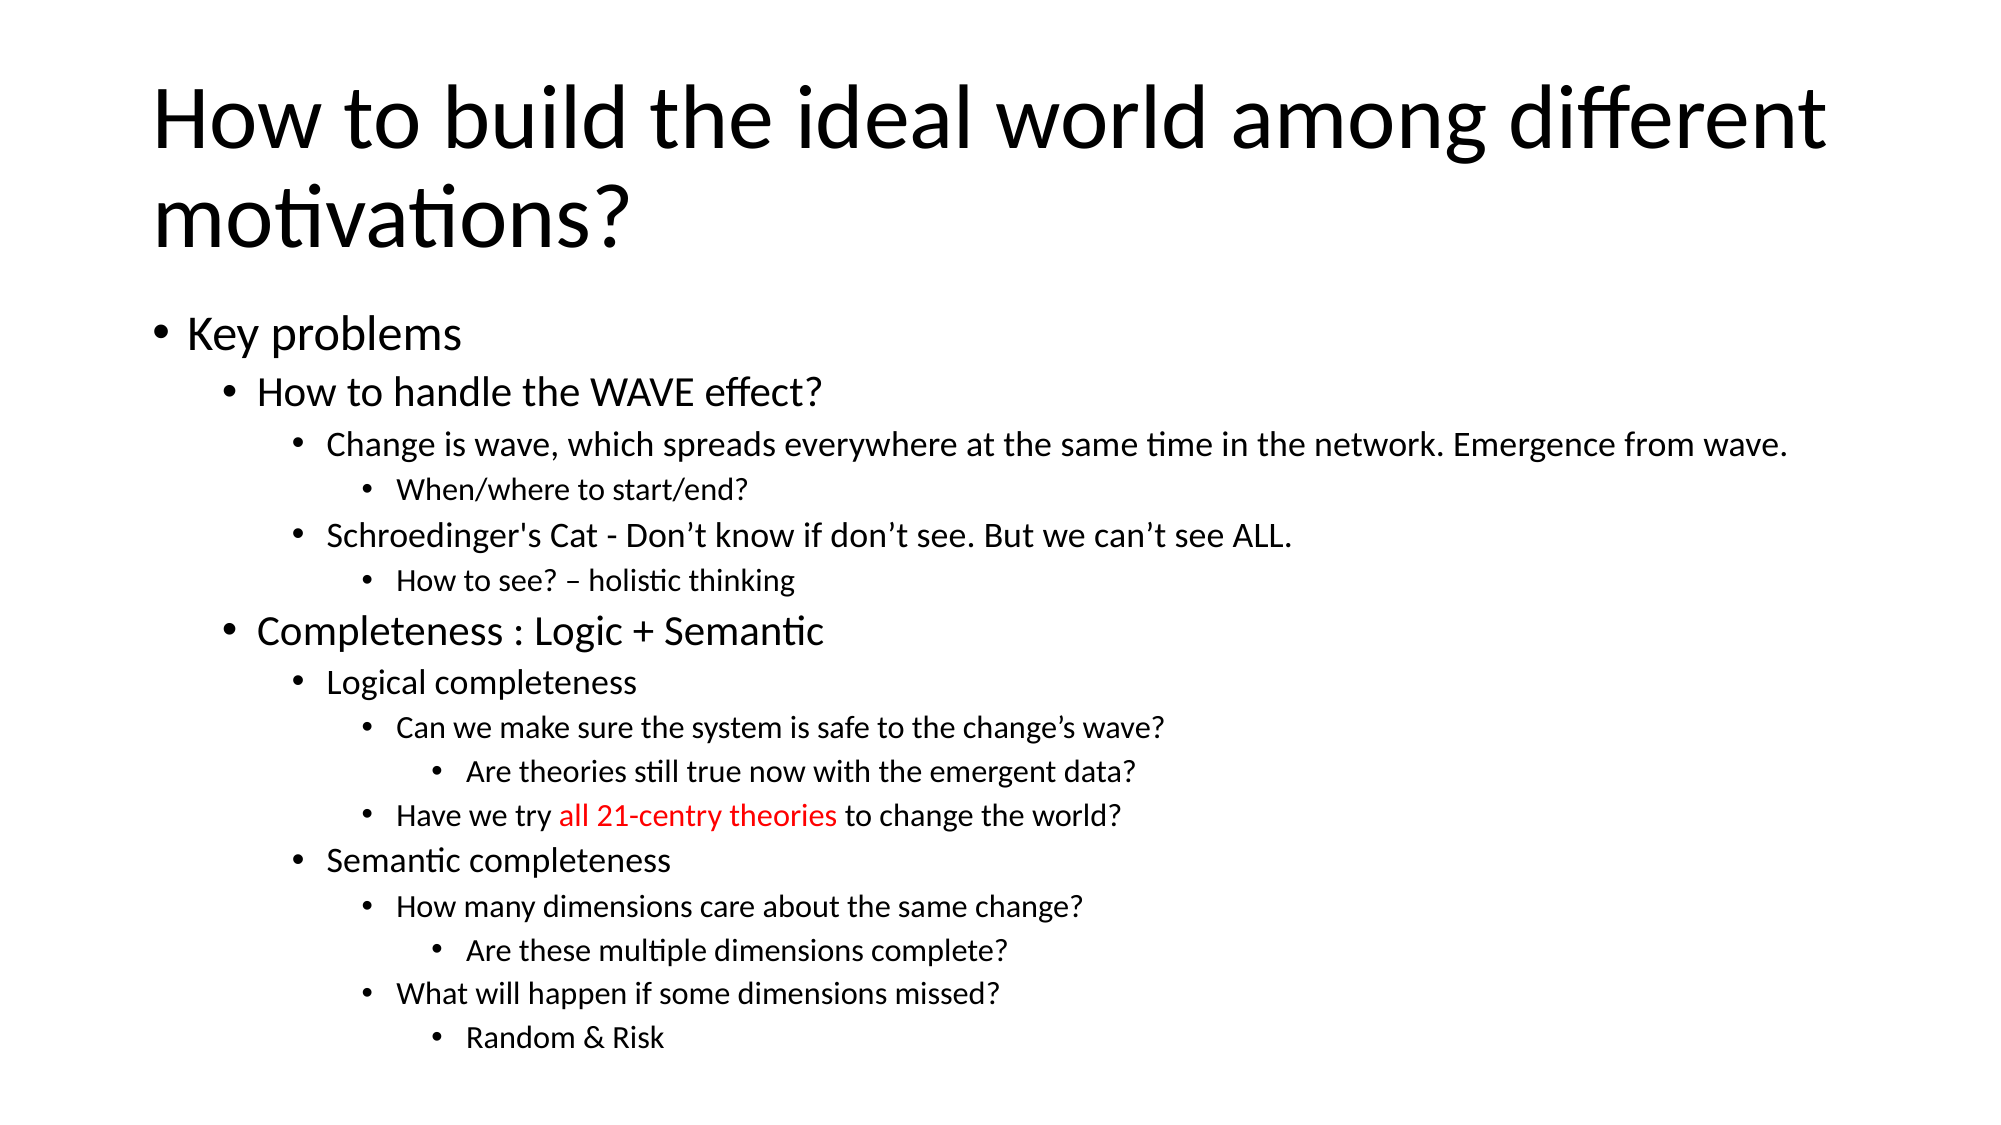

# How to build the ideal world among different motivations?
Key problems
How to handle the WAVE effect?
Change is wave, which spreads everywhere at the same time in the network. Emergence from wave.
When/where to start/end?
Schroedinger's Cat - Don’t know if don’t see. But we can’t see ALL.
How to see? – holistic thinking
Completeness : Logic + Semantic
Logical completeness
Can we make sure the system is safe to the change’s wave?
Are theories still true now with the emergent data?
Have we try all 21-centry theories to change the world?
Semantic completeness
How many dimensions care about the same change?
Are these multiple dimensions complete?
What will happen if some dimensions missed?
Random & Risk